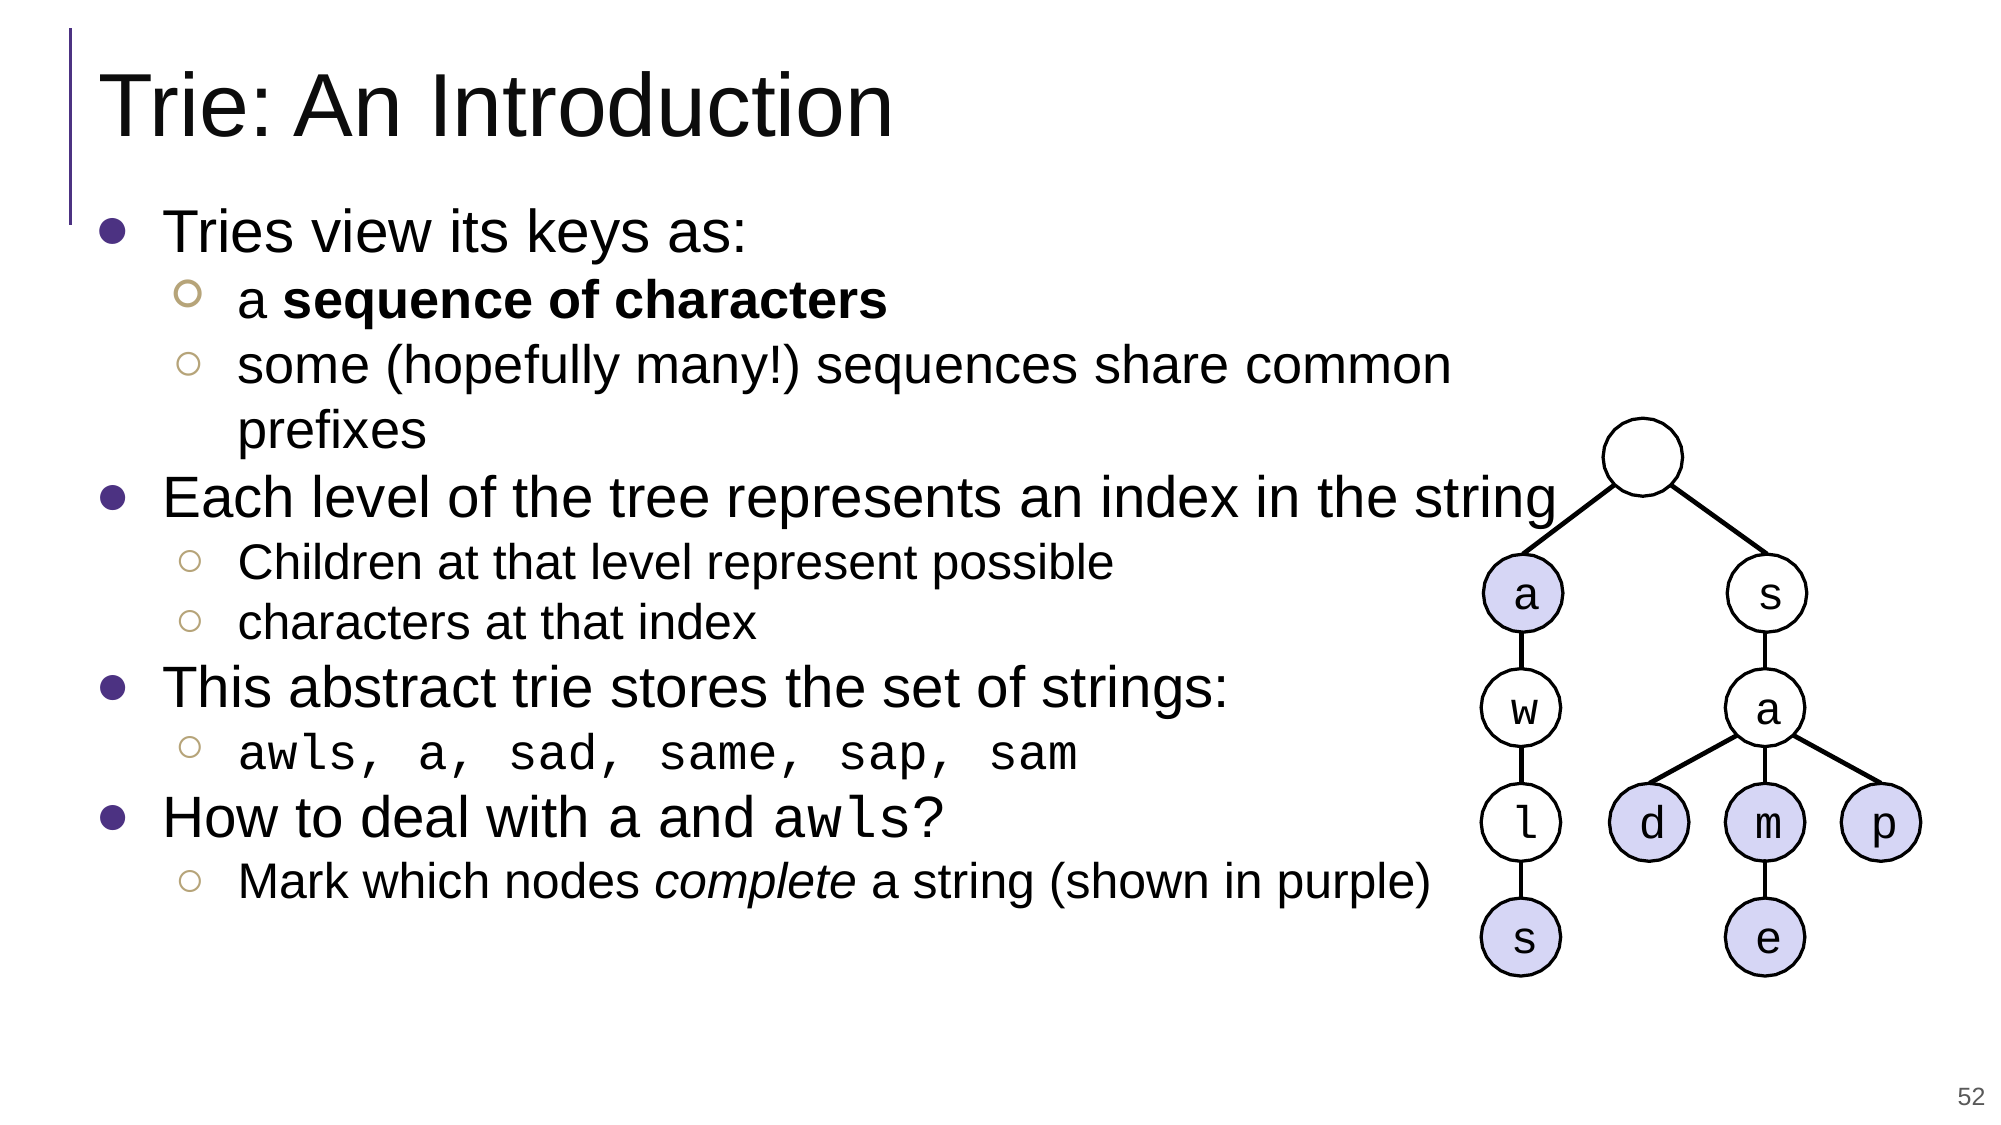

L02: Dictionary ADT, Tries
CSE332, Spring 2021
# Trie: An Introduction
Tries view its keys as:
a sequence of characters
some (hopefully many!) sequences share common prefixes
Each level of the tree represents an index in the string
Children at that level represent possible
characters at that index
This abstract trie stores the set of strings:
awls, a, sad, same, sap, sam
How to deal with a and awls?
Mark which nodes complete a string (shown in purple)

a
s

w
a

l
d
m
p

s
e